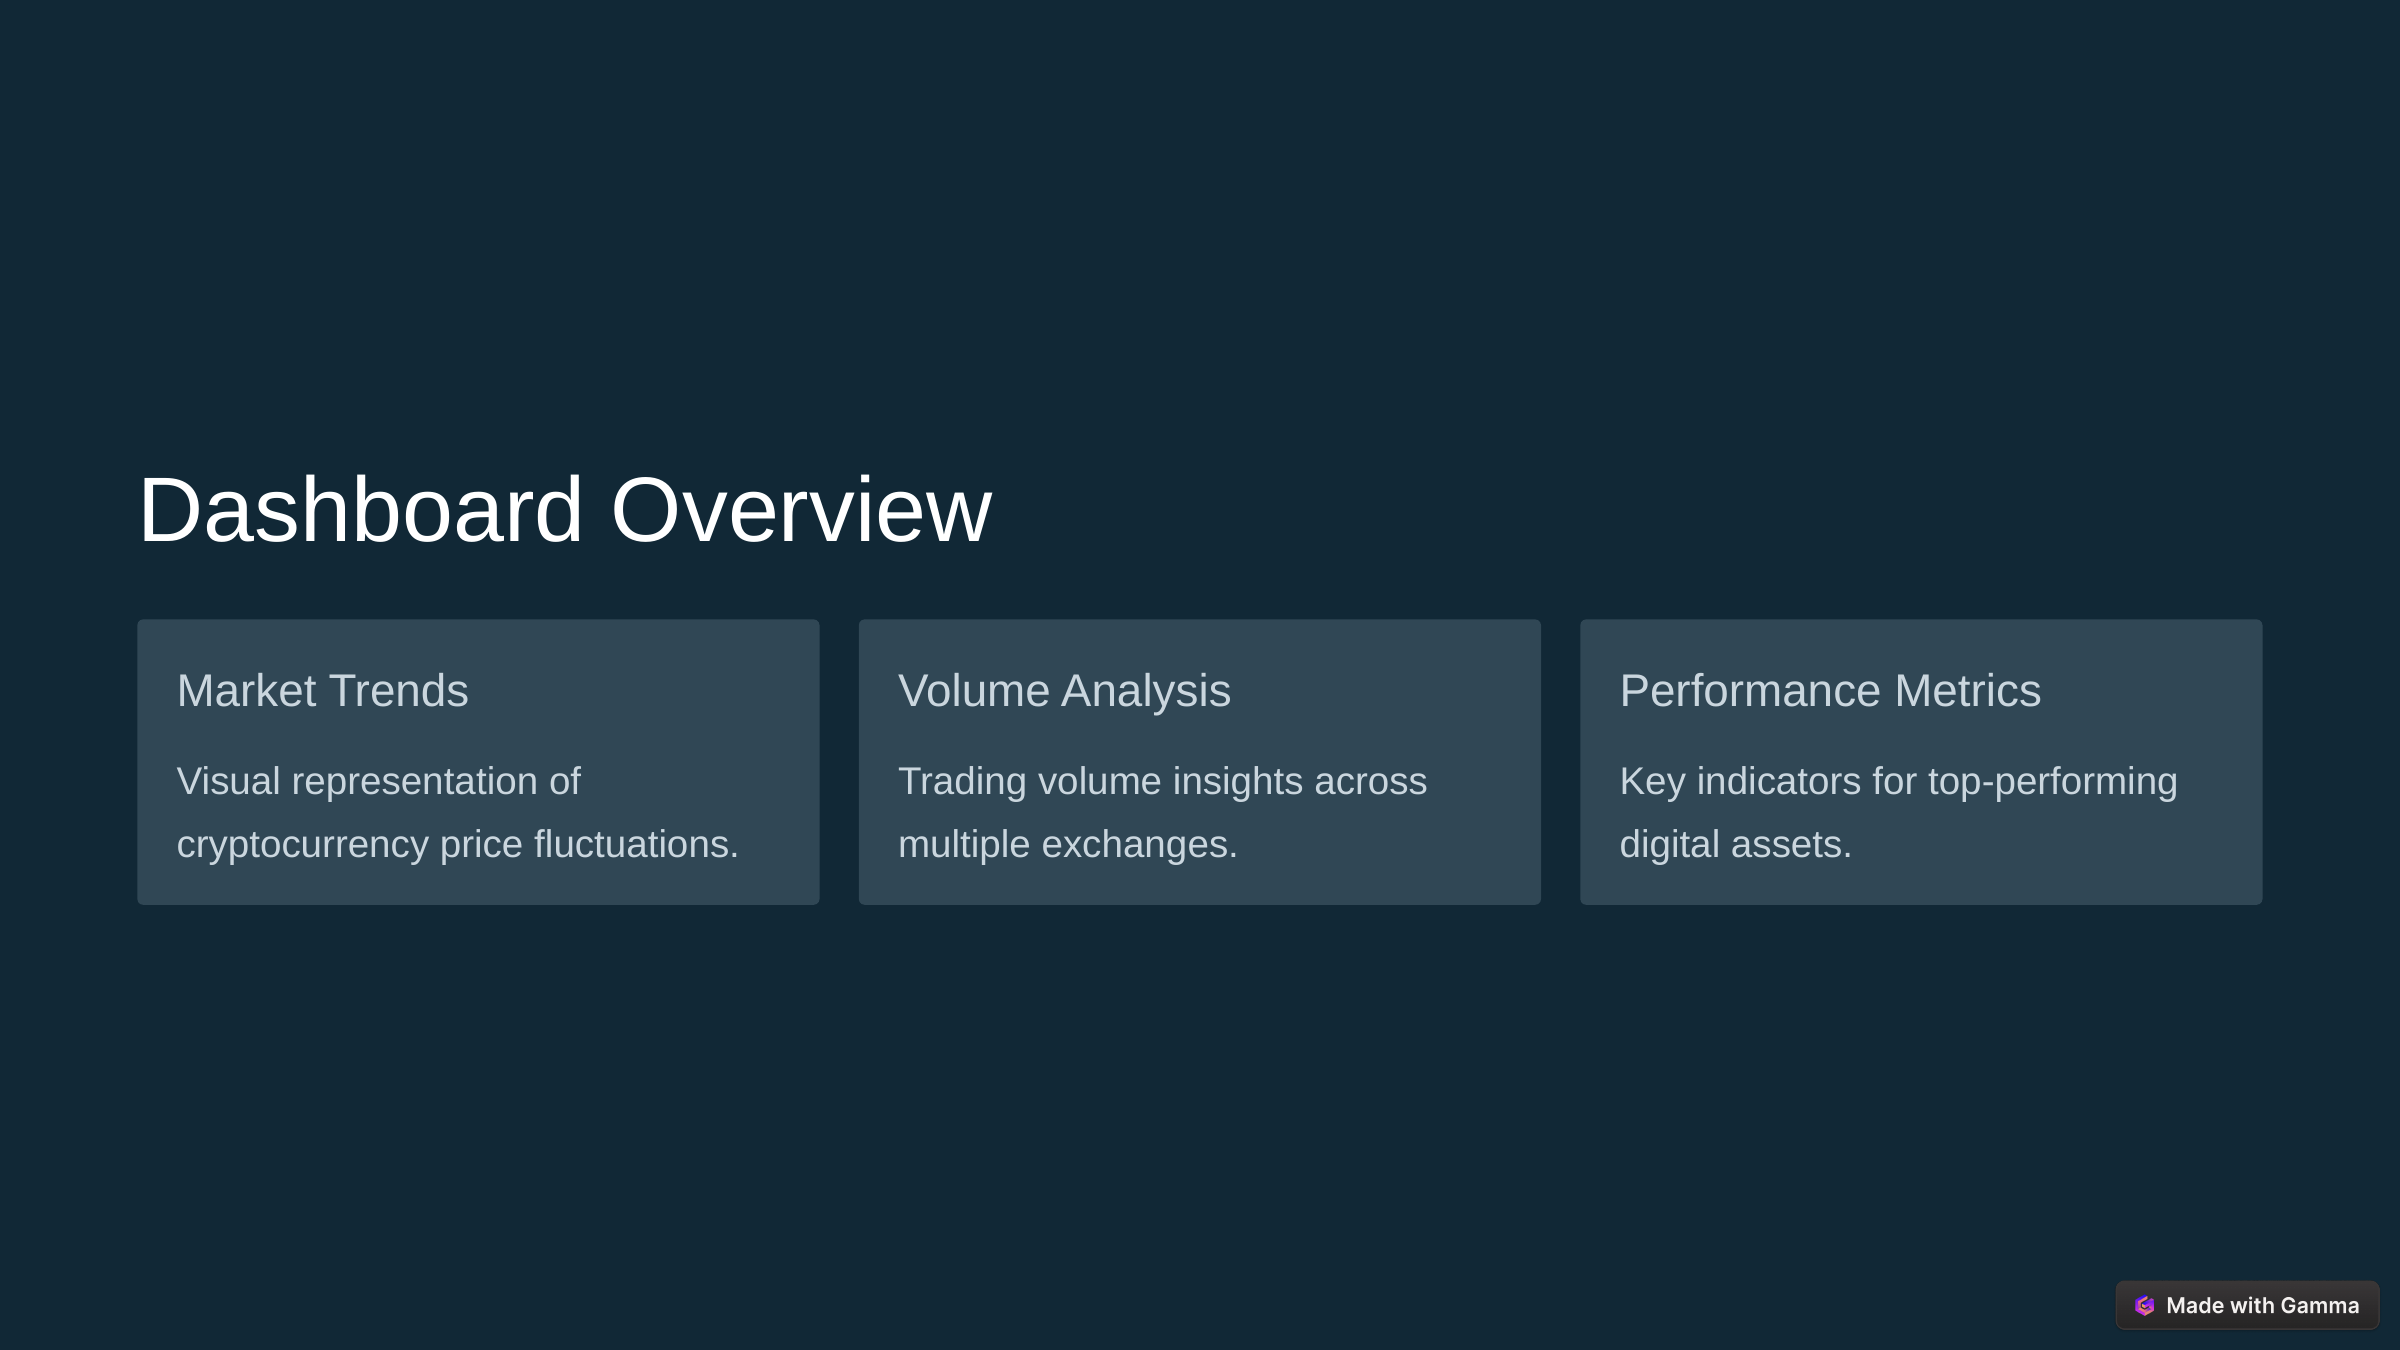

Dashboard Overview

Market Trends
Volume Analysis
Performance Metrics
Visual representation of cryptocurrency price fluctuations.
Trading volume insights across multiple exchanges.
Key indicators for top-performing digital assets.